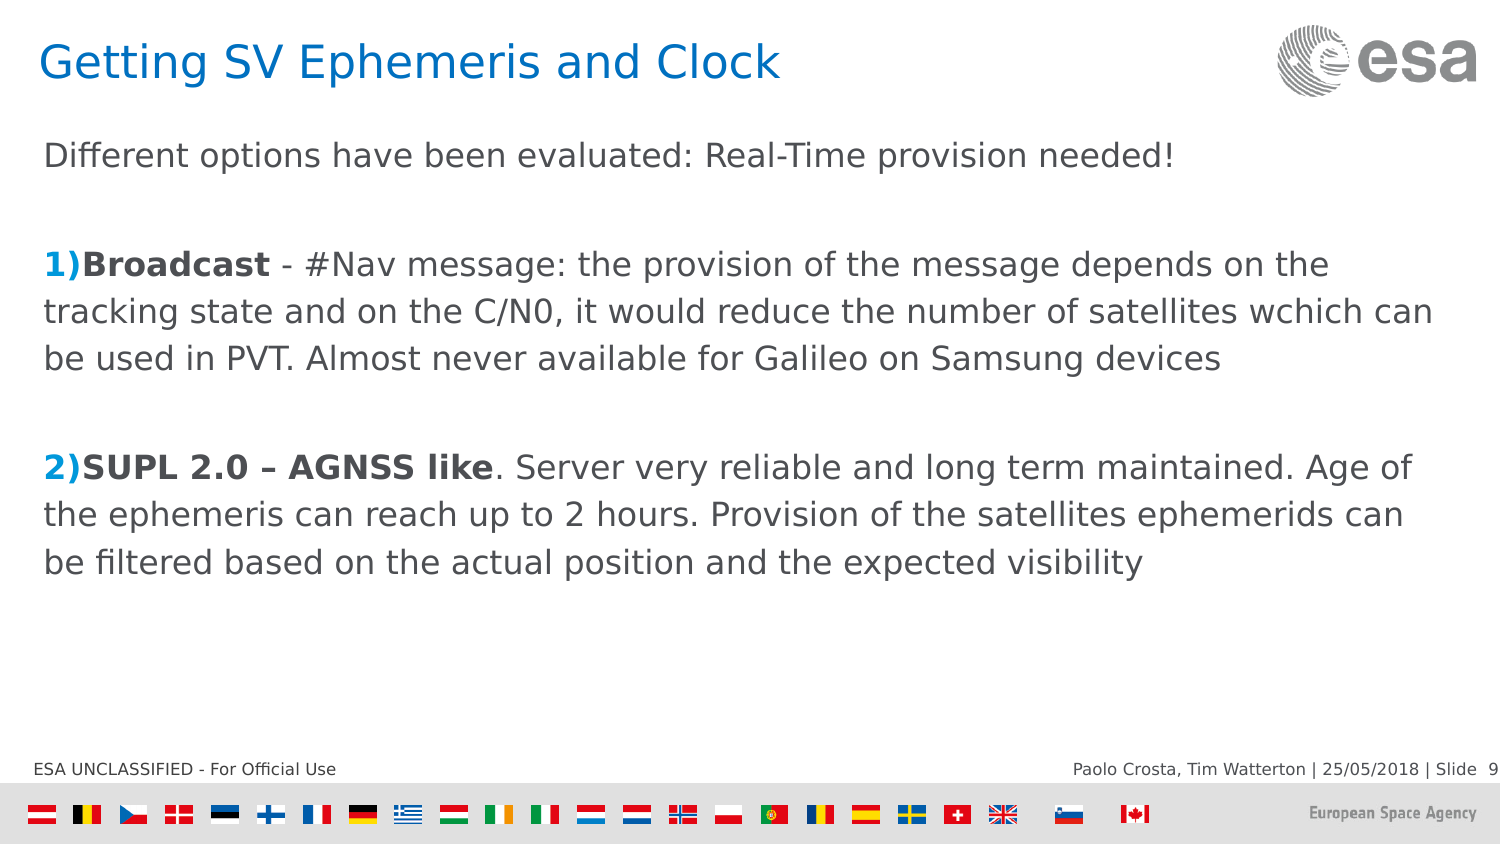

# Getting SV Ephemeris and Clock
Different options have been evaluated: Real-Time provision needed!

Broadcast - #Nav message: the provision of the message depends on the tracking state and on the C/N0, it would reduce the number of satellites wchich can be used in PVT. Almost never available for Galileo on Samsung devices

SUPL 2.0 – AGNSS like. Server very reliable and long term maintained. Age of the ephemeris can reach up to 2 hours. Provision of the satellites ephemerids can be filtered based on the actual position and the expected visibility